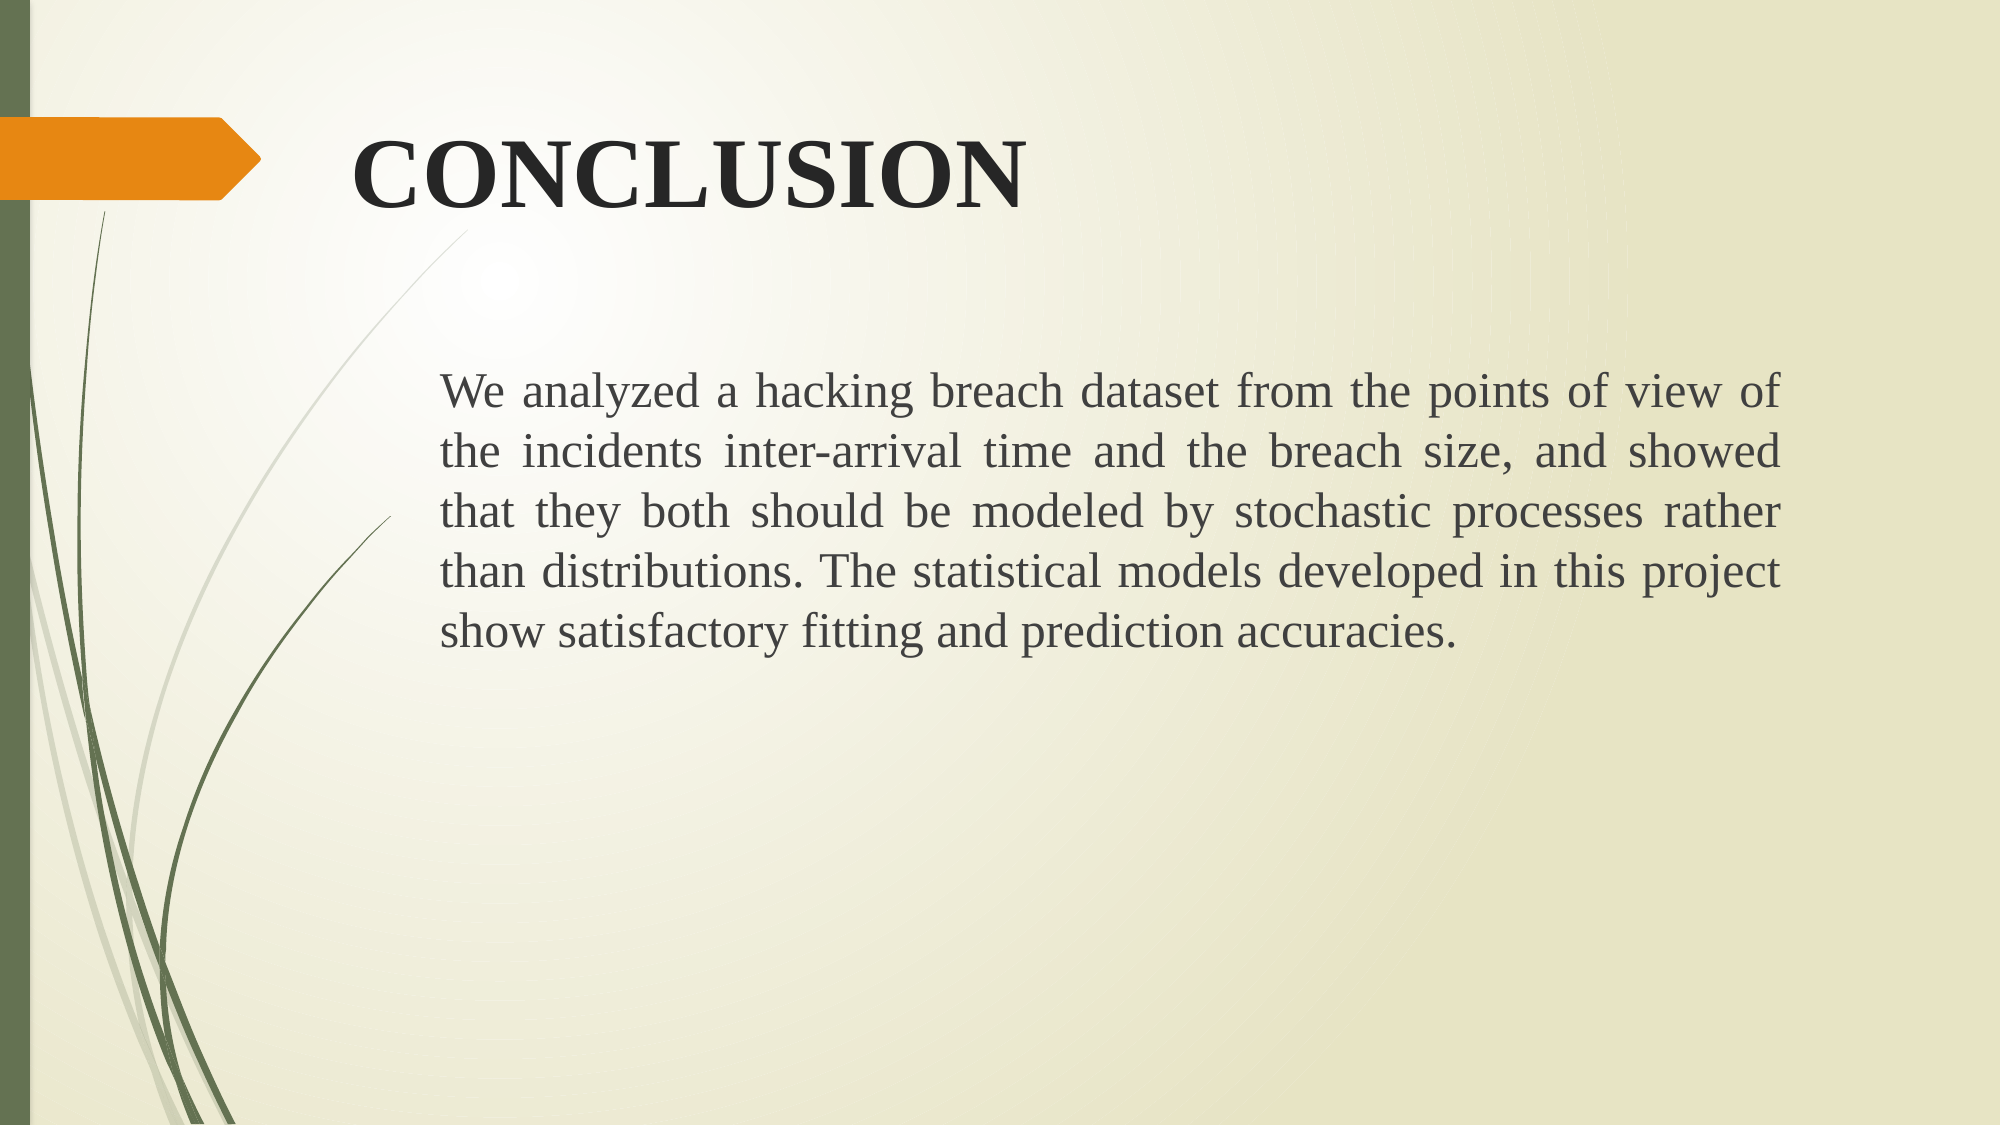

# CONCLUSION
We analyzed a hacking breach dataset from the points of view of the incidents inter-arrival time and the breach size, and showed that they both should be modeled by stochastic processes rather than distributions. The statistical models developed in this project show satisfactory fitting and prediction accuracies.